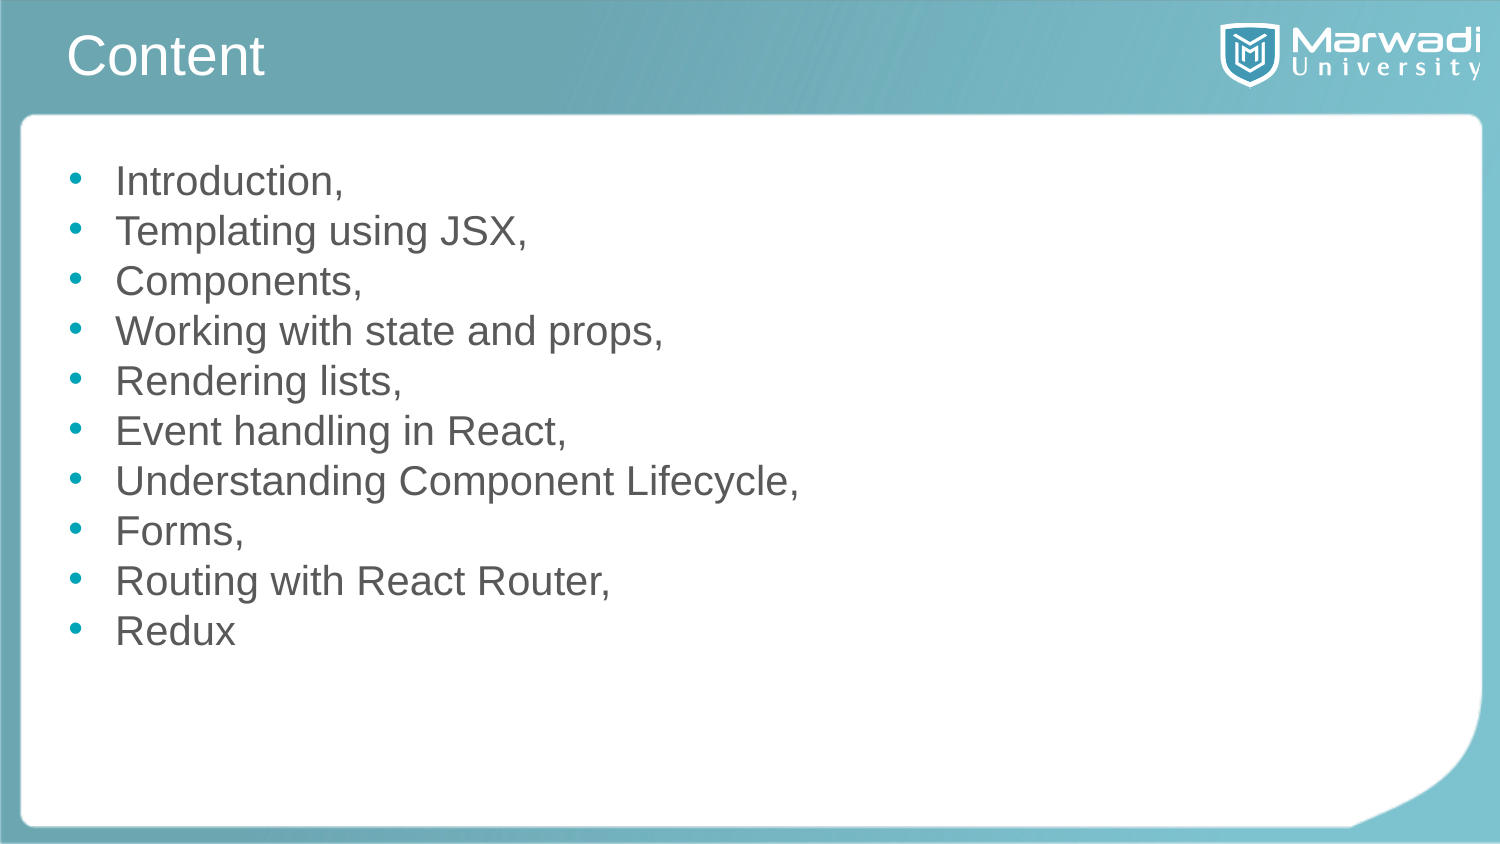

# Content
Introduction,
Templating using JSX,
Components,
Working with state and props,
Rendering lists,
Event handling in React,
Understanding Component Lifecycle,
Forms,
Routing with React Router,
Redux